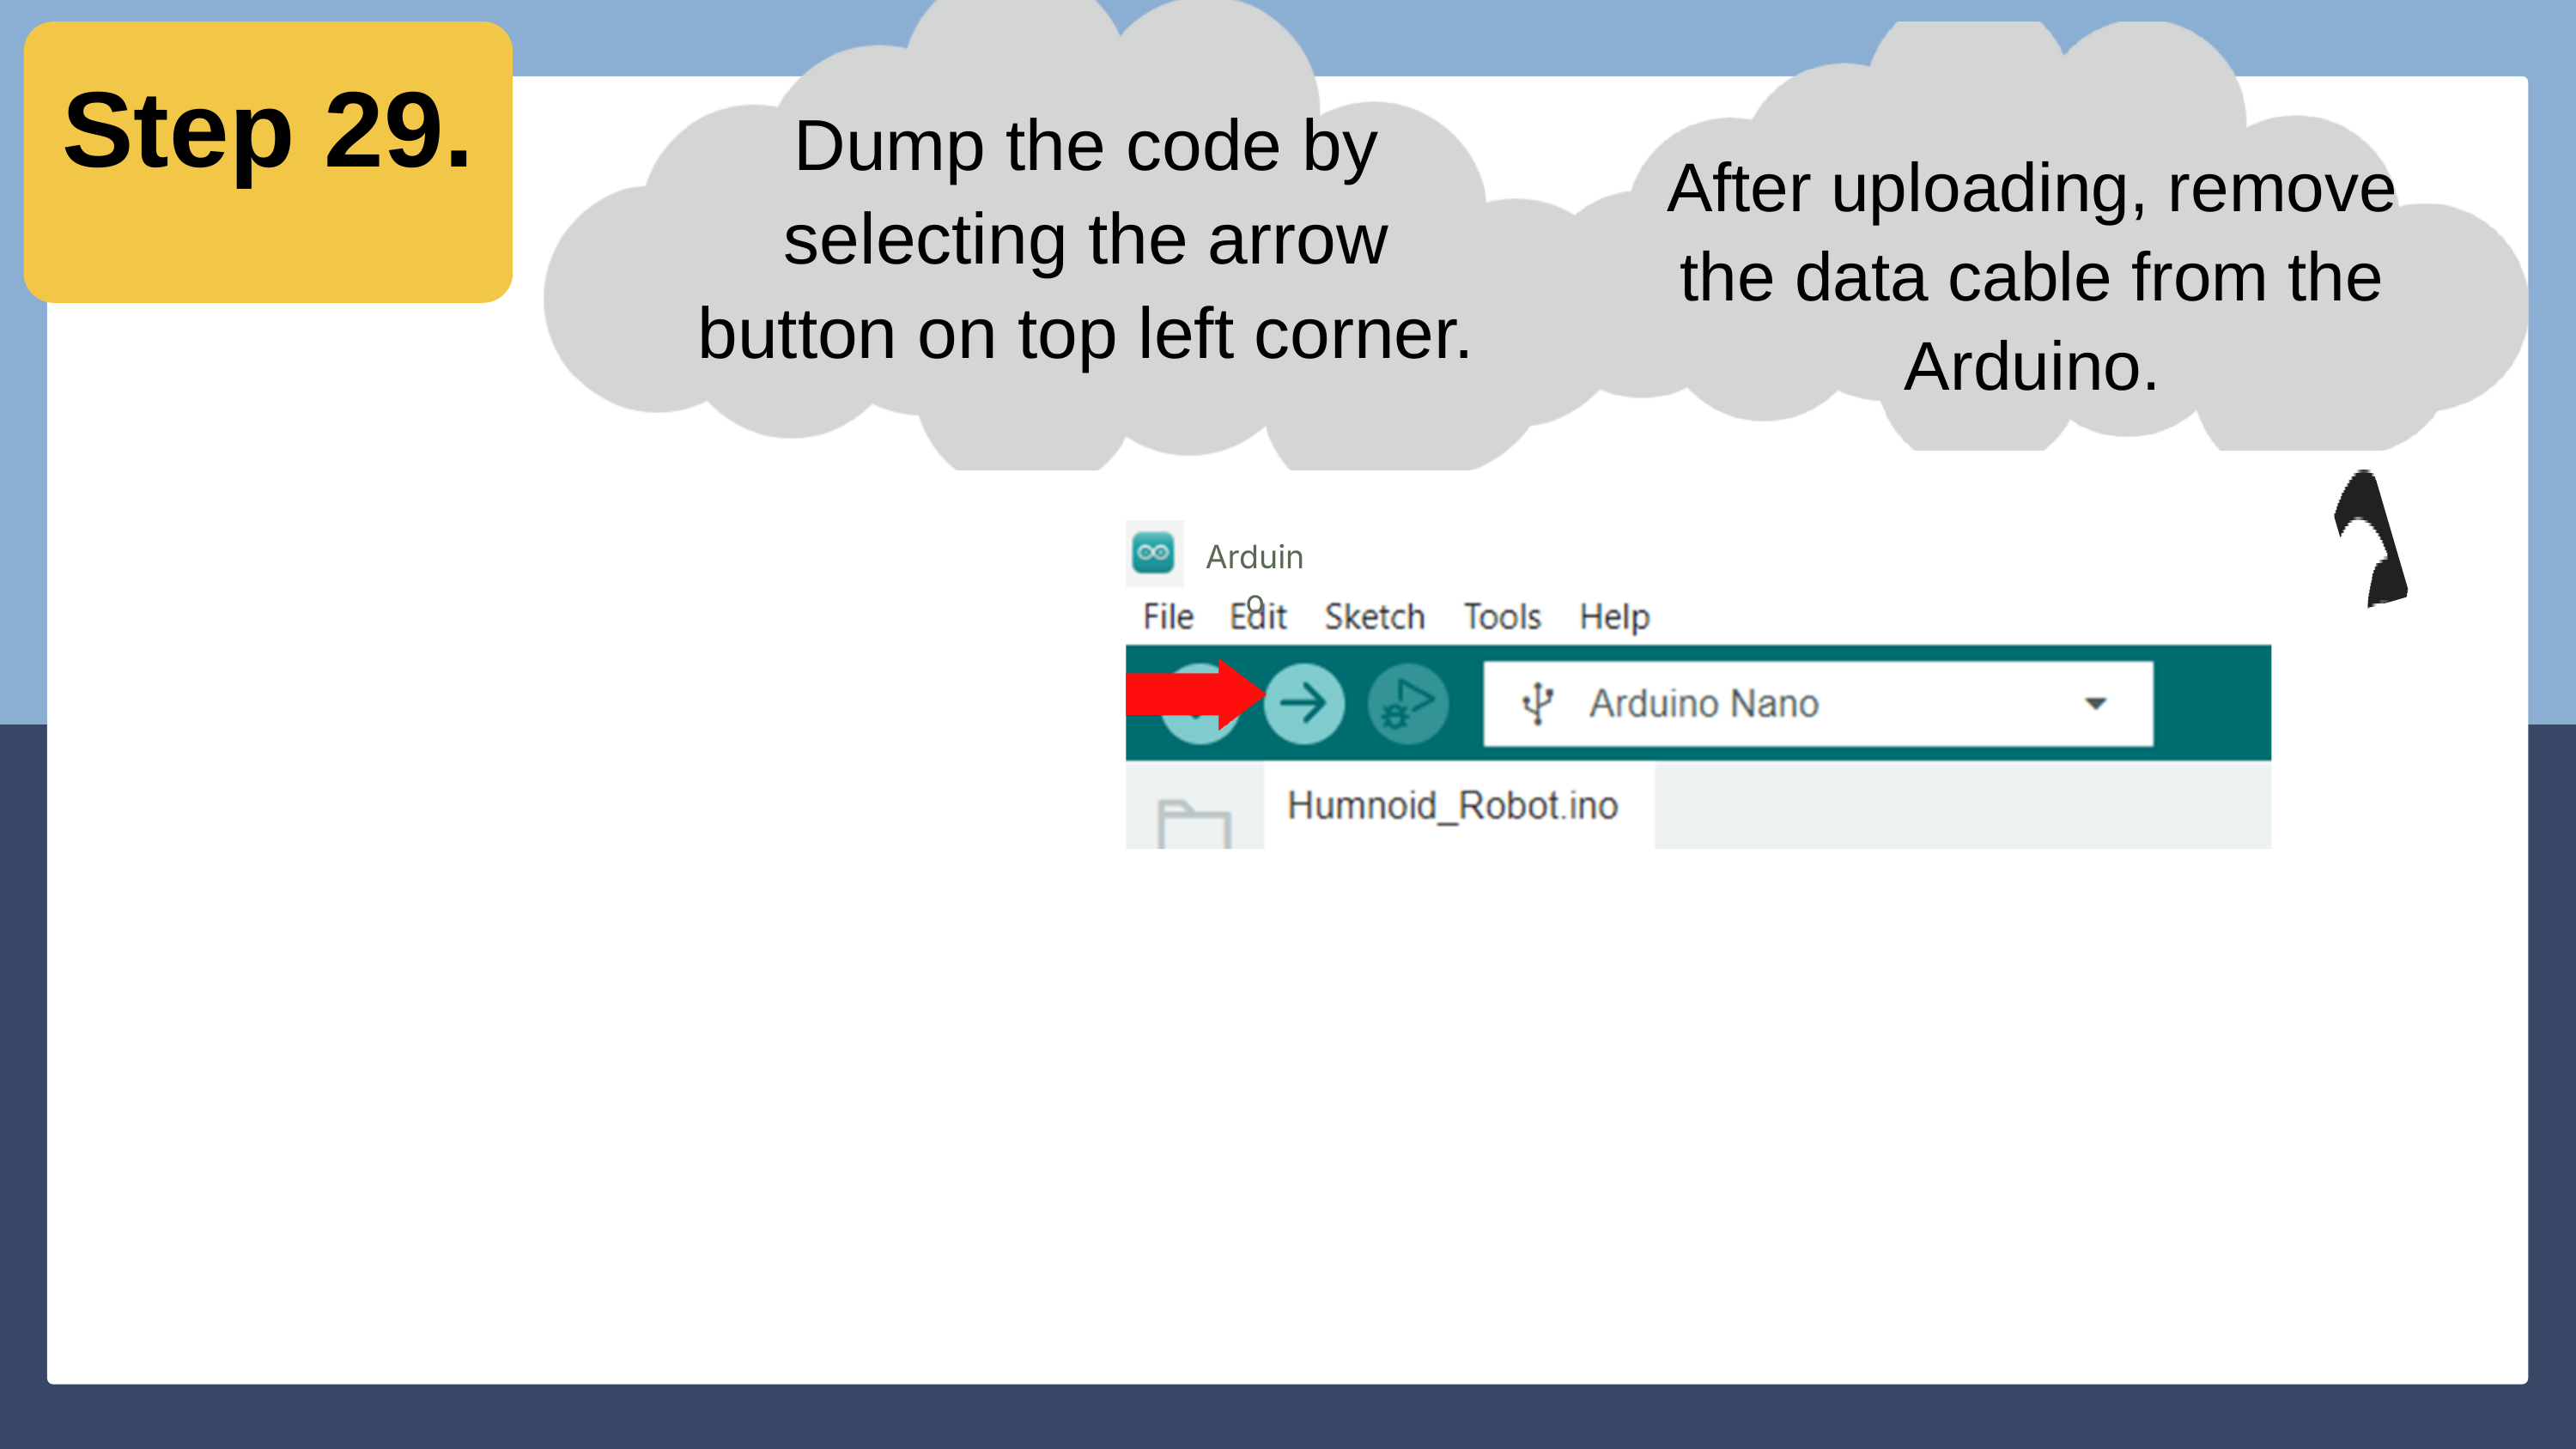

Step 29.

Dump the code by selecting the arrow button on top left corner.
After uploading, remove the data cable from the Arduino.

Arduino